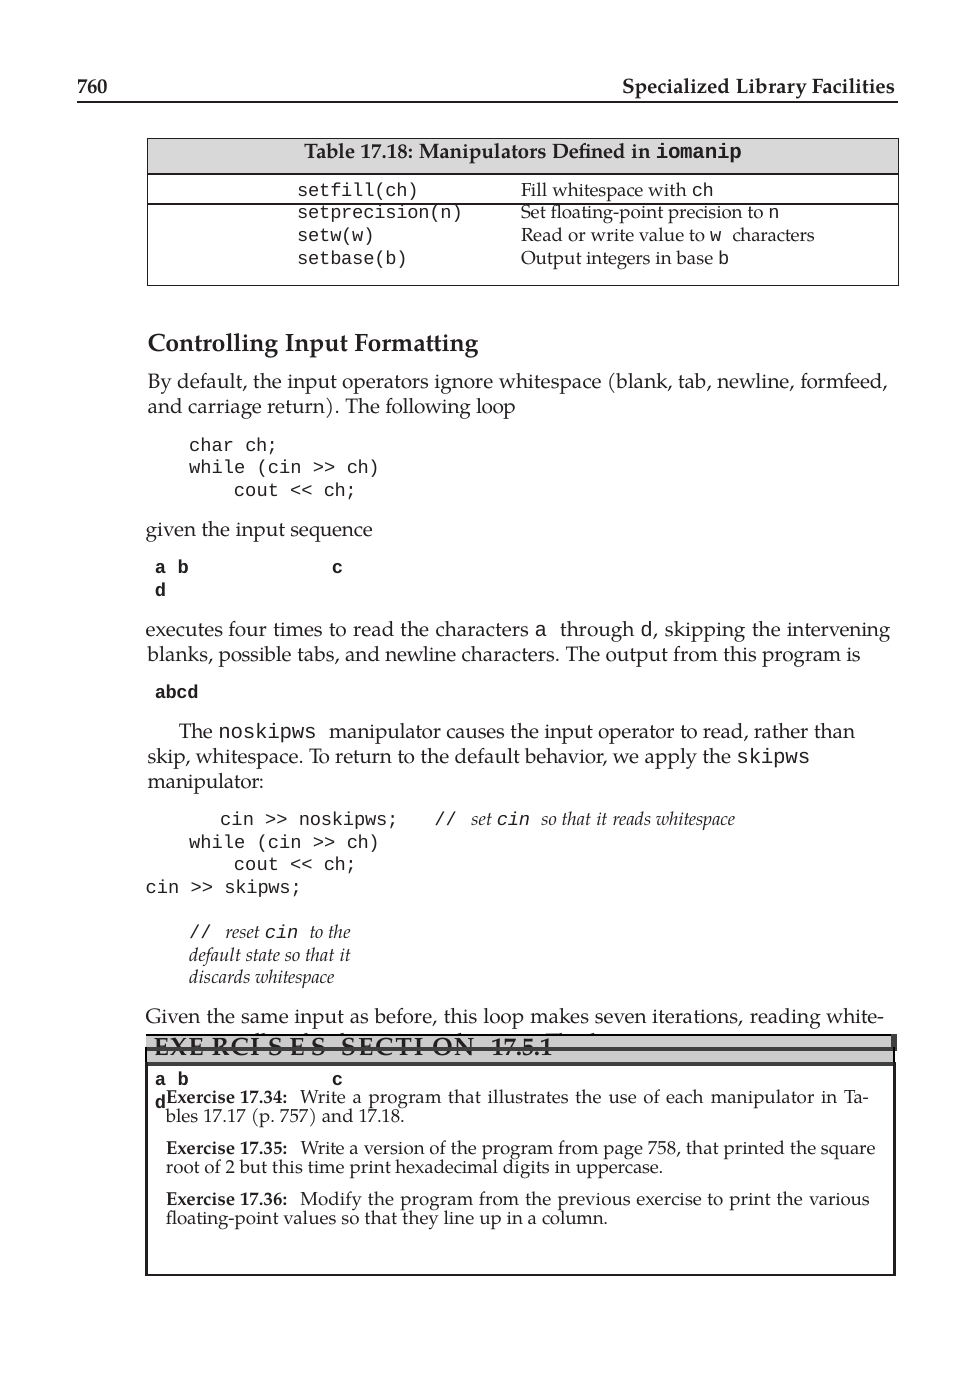

760
Specialized Library Facilities

| Table 17.18: Manipulators Defined in iomanip |  |
| --- | --- |
| setfill(ch) | Fill whitespace with ch |
| setprecision(n) | Set floating-point precision to n |
| setw(w) | Read or write value to w characters |
| setbase(b) | Output integers in base b |
Controlling Input Formatting
By default, the input operators ignore whitespace (blank, tab, newline, formfeed, and carriage return). The following loop
char ch;
while (cin >> ch) cout << ch;
given the input sequence
a b	c
d
executes four times to read the characters a through d, skipping the intervening blanks, possible tabs, and newline characters. The output from this program is
abcd
The noskipws manipulator causes the input operator to read, rather than skip, whitespace. To return to the default behavior, we apply the skipws manipulator:
cin >> noskipws;	// set cin so that it reads whitespace
while (cin >> ch) cout << ch;
cin >> skipws;	// reset cin to the default state so that it discards whitespace
Given the same input as before, this loop makes seven iterations, reading white- space as well as the characters in the input. This loop generates
a b	c
d
|  |
| --- |
| Exe rci s e s Secti on 17.5.1 |
| Exercise 17.34: Write a program that illustrates the use of each manipulator in Ta- bles 17.17 (p. 757) and 17.18. Exercise 17.35: Write a version of the program from page 758, that printed the square root of 2 but this time print hexadecimal digits in uppercase. Exercise 17.36: Modify the program from the previous exercise to print the various floating-point values so that they line up in a column. |